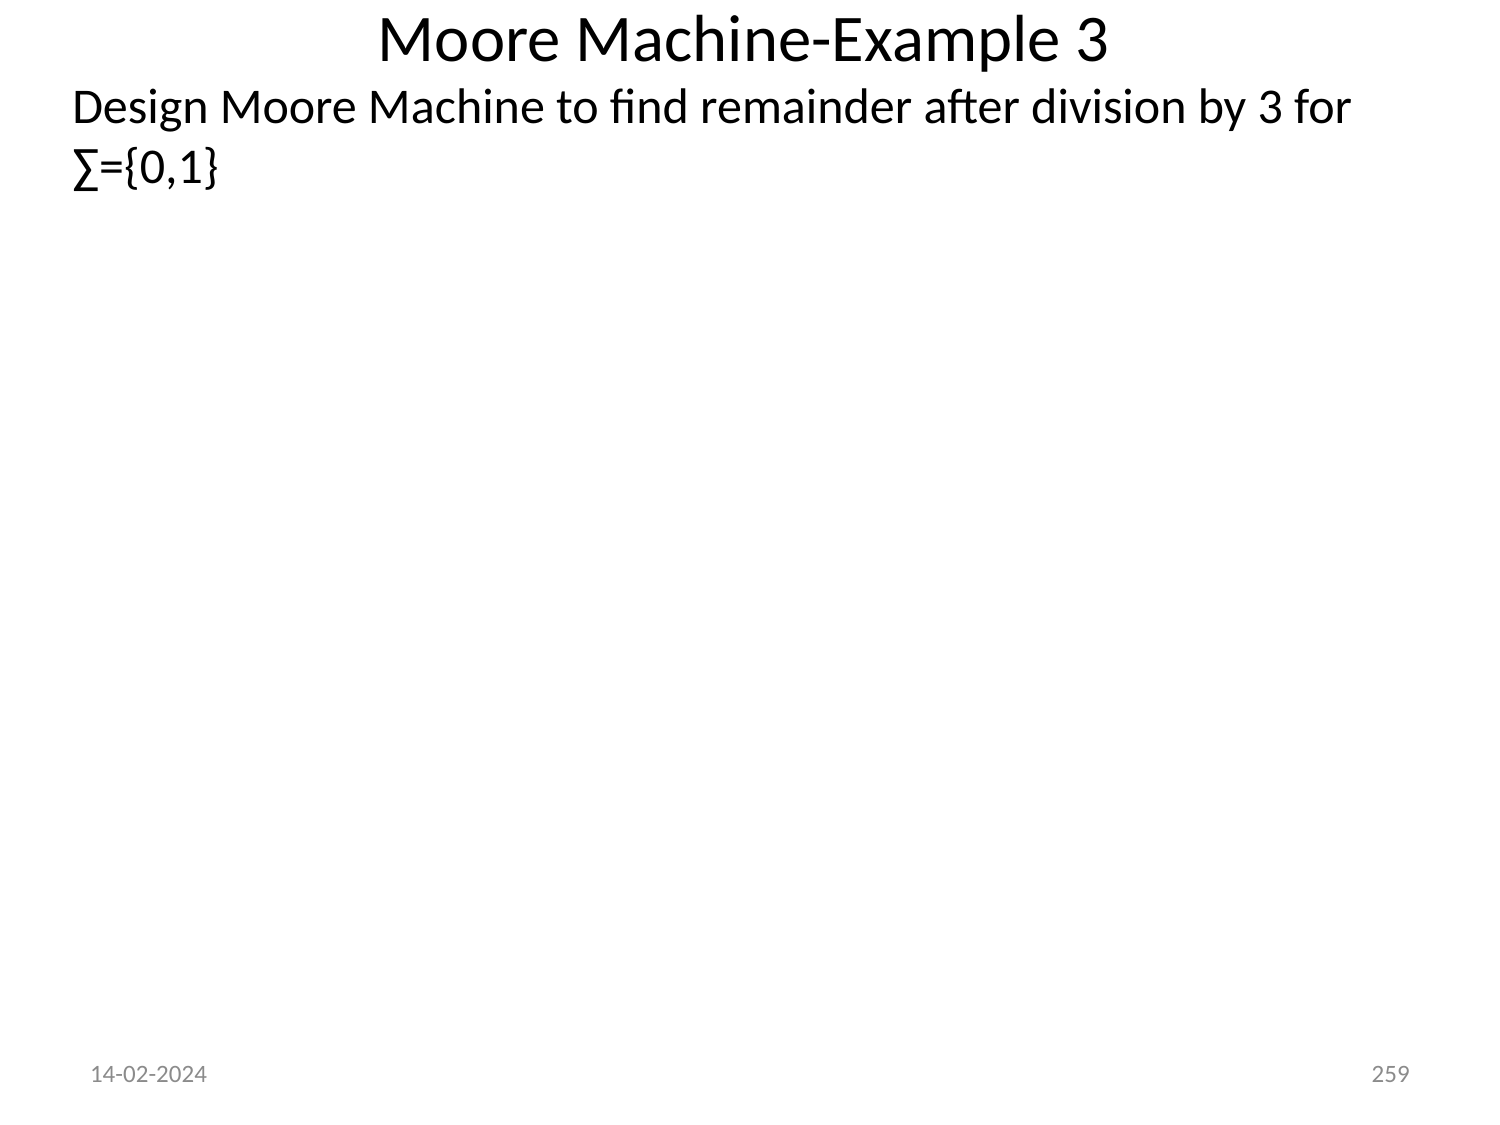

# Moore Machine-Example 3
Design Moore Machine to find remainder after division by 3 for ∑={0,1}

14-02-2024
259